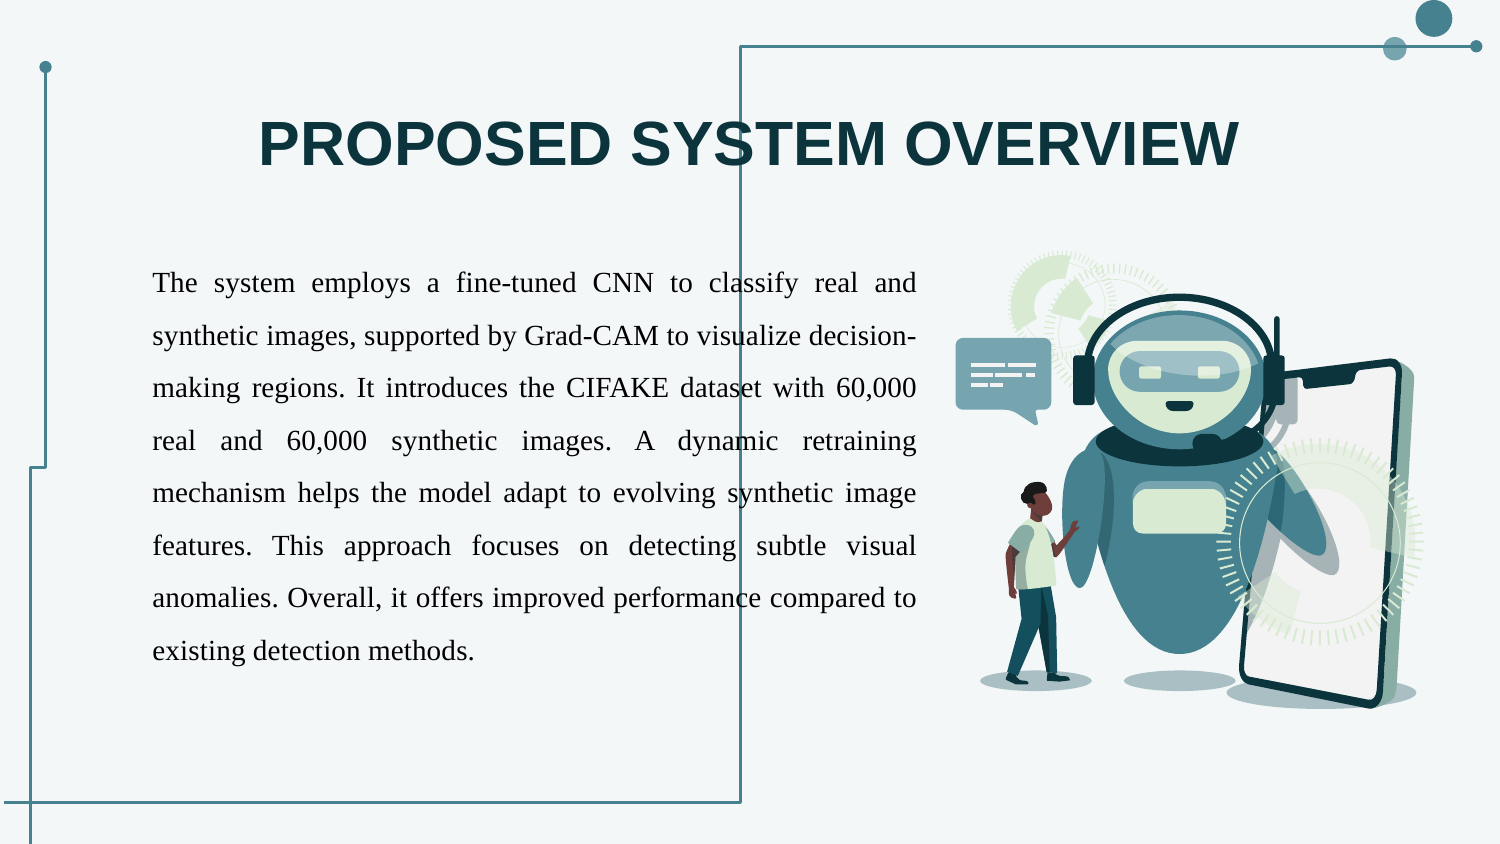

# PROPOSED SYSTEM OVERVIEW
The system employs a fine-tuned CNN to classify real and synthetic images, supported by Grad-CAM to visualize decision-making regions. It introduces the CIFAKE dataset with 60,000 real and 60,000 synthetic images. A dynamic retraining mechanism helps the model adapt to evolving synthetic image features. This approach focuses on detecting subtle visual anomalies. Overall, it offers improved performance compared to existing detection methods.